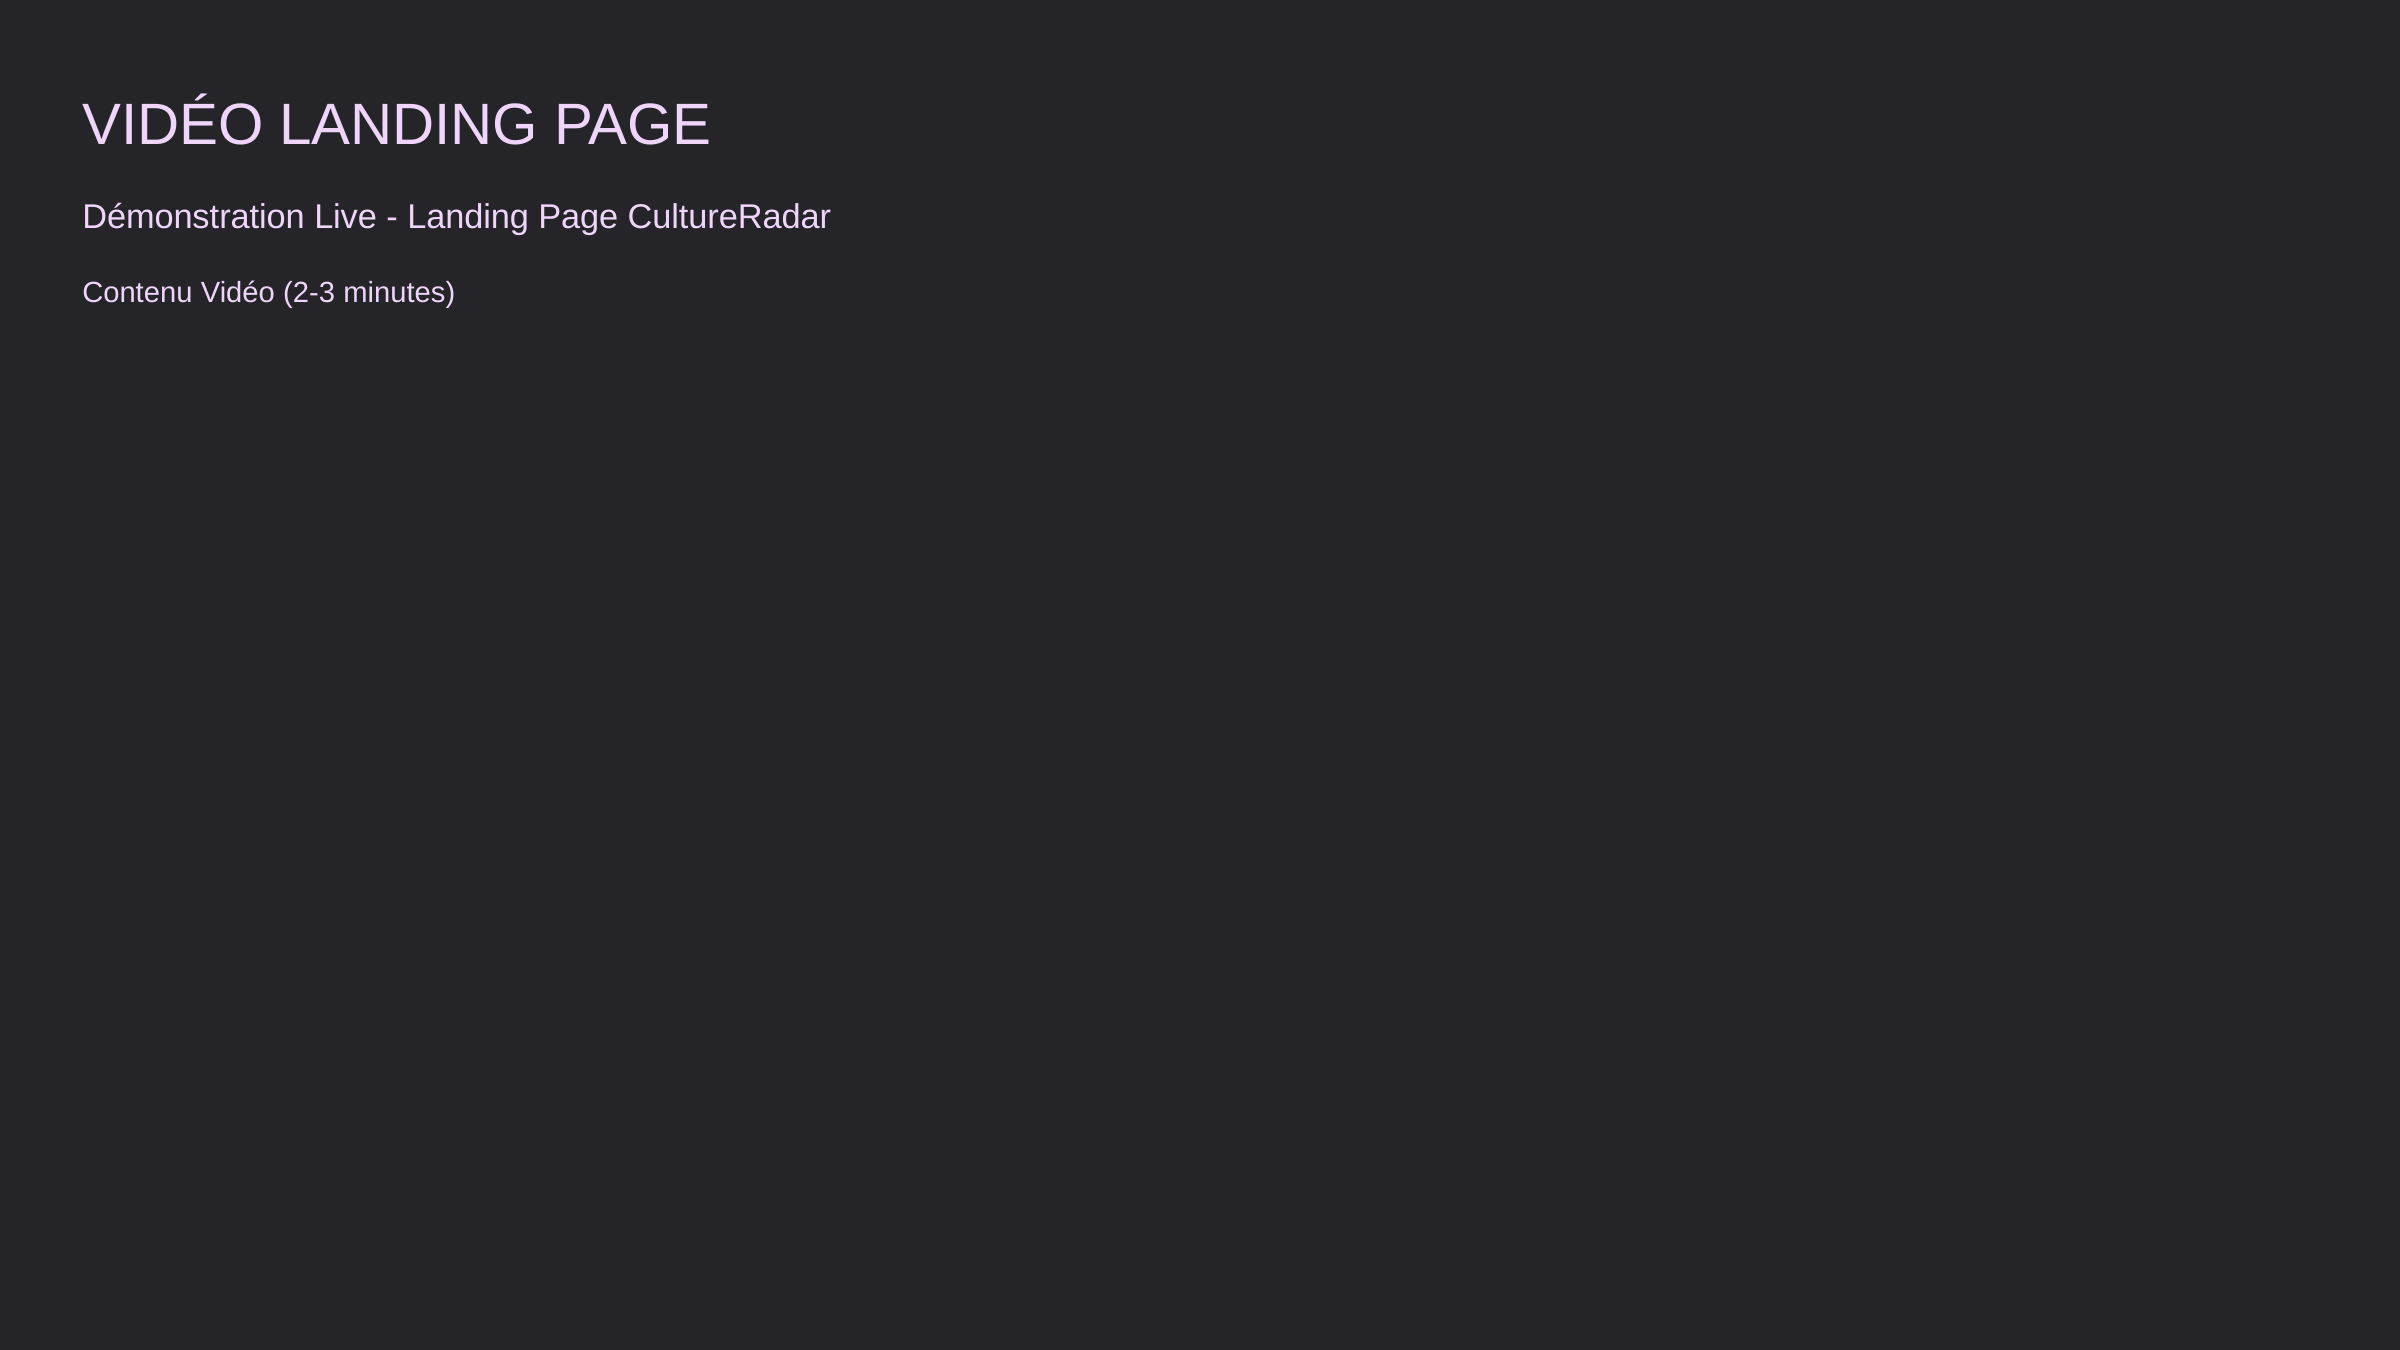

VIDÉO LANDING PAGE
Démonstration Live - Landing Page CultureRadar
Contenu Vidéo (2-3 minutes)